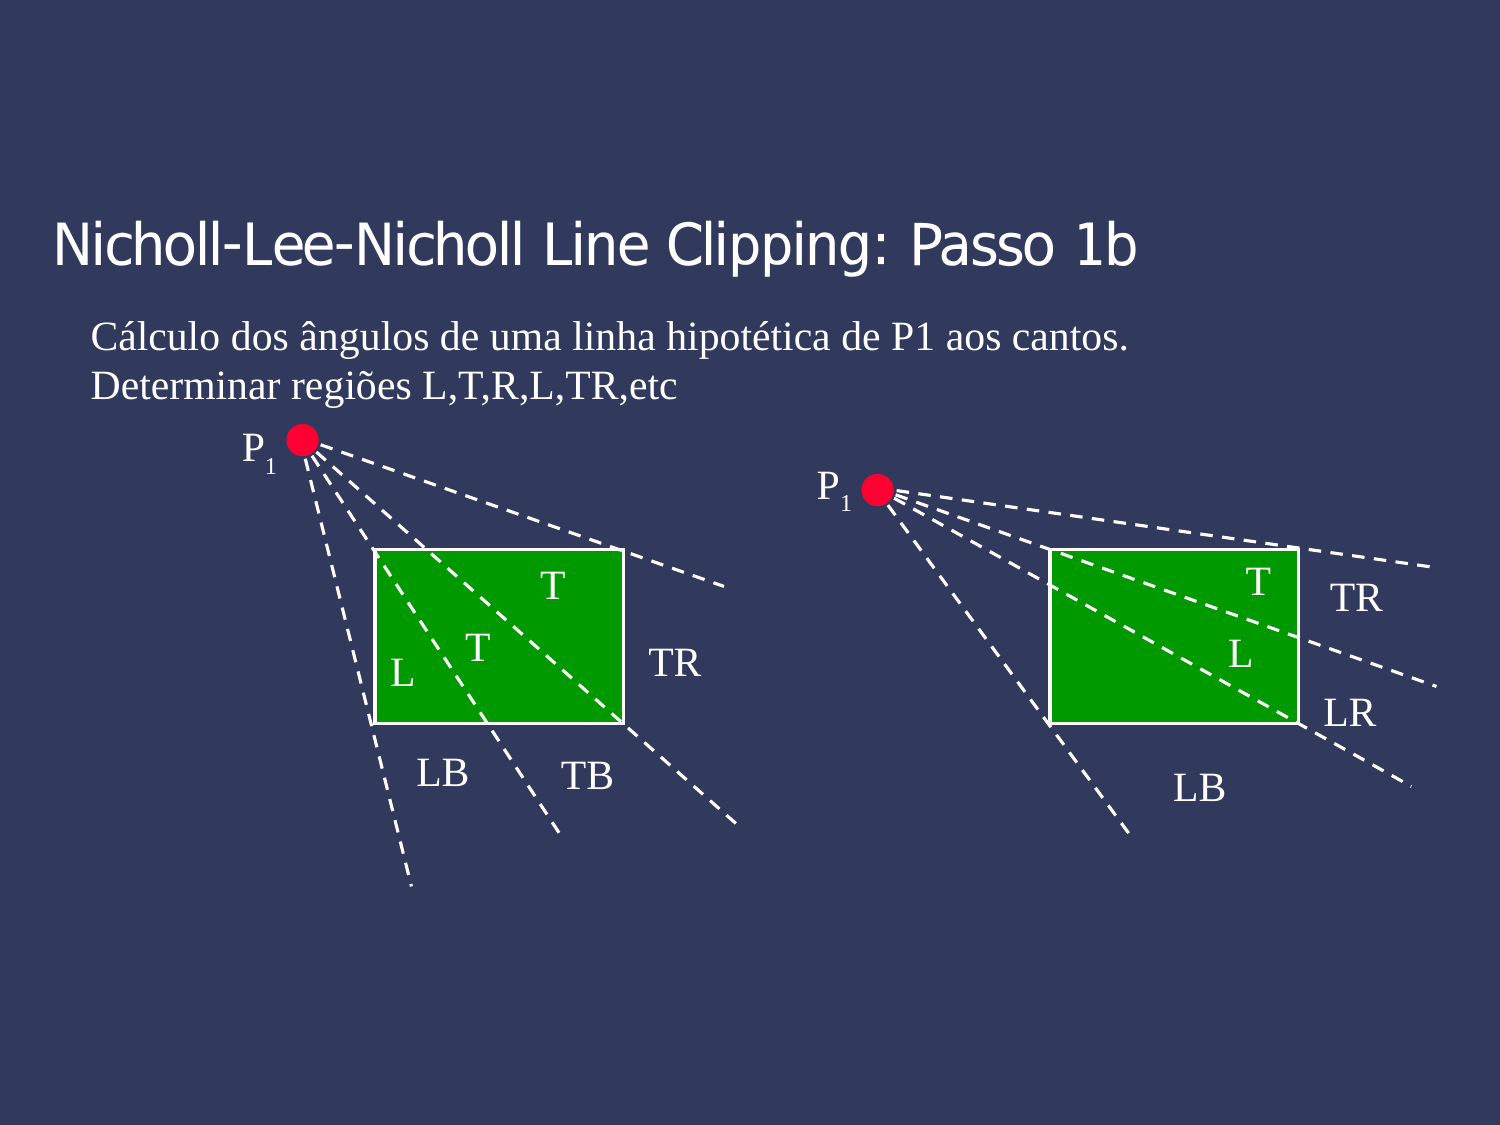

Nicholl-Lee-Nicholl Line Clipping: Passo 1b
Cálculo dos ângulos de uma linha hipotética de P1 aos cantos.
Determinar regiões L,T,R,L,TR,etc
P1

T
T
TR
L
LB
TB
P1

T

TR
L
LR
LB